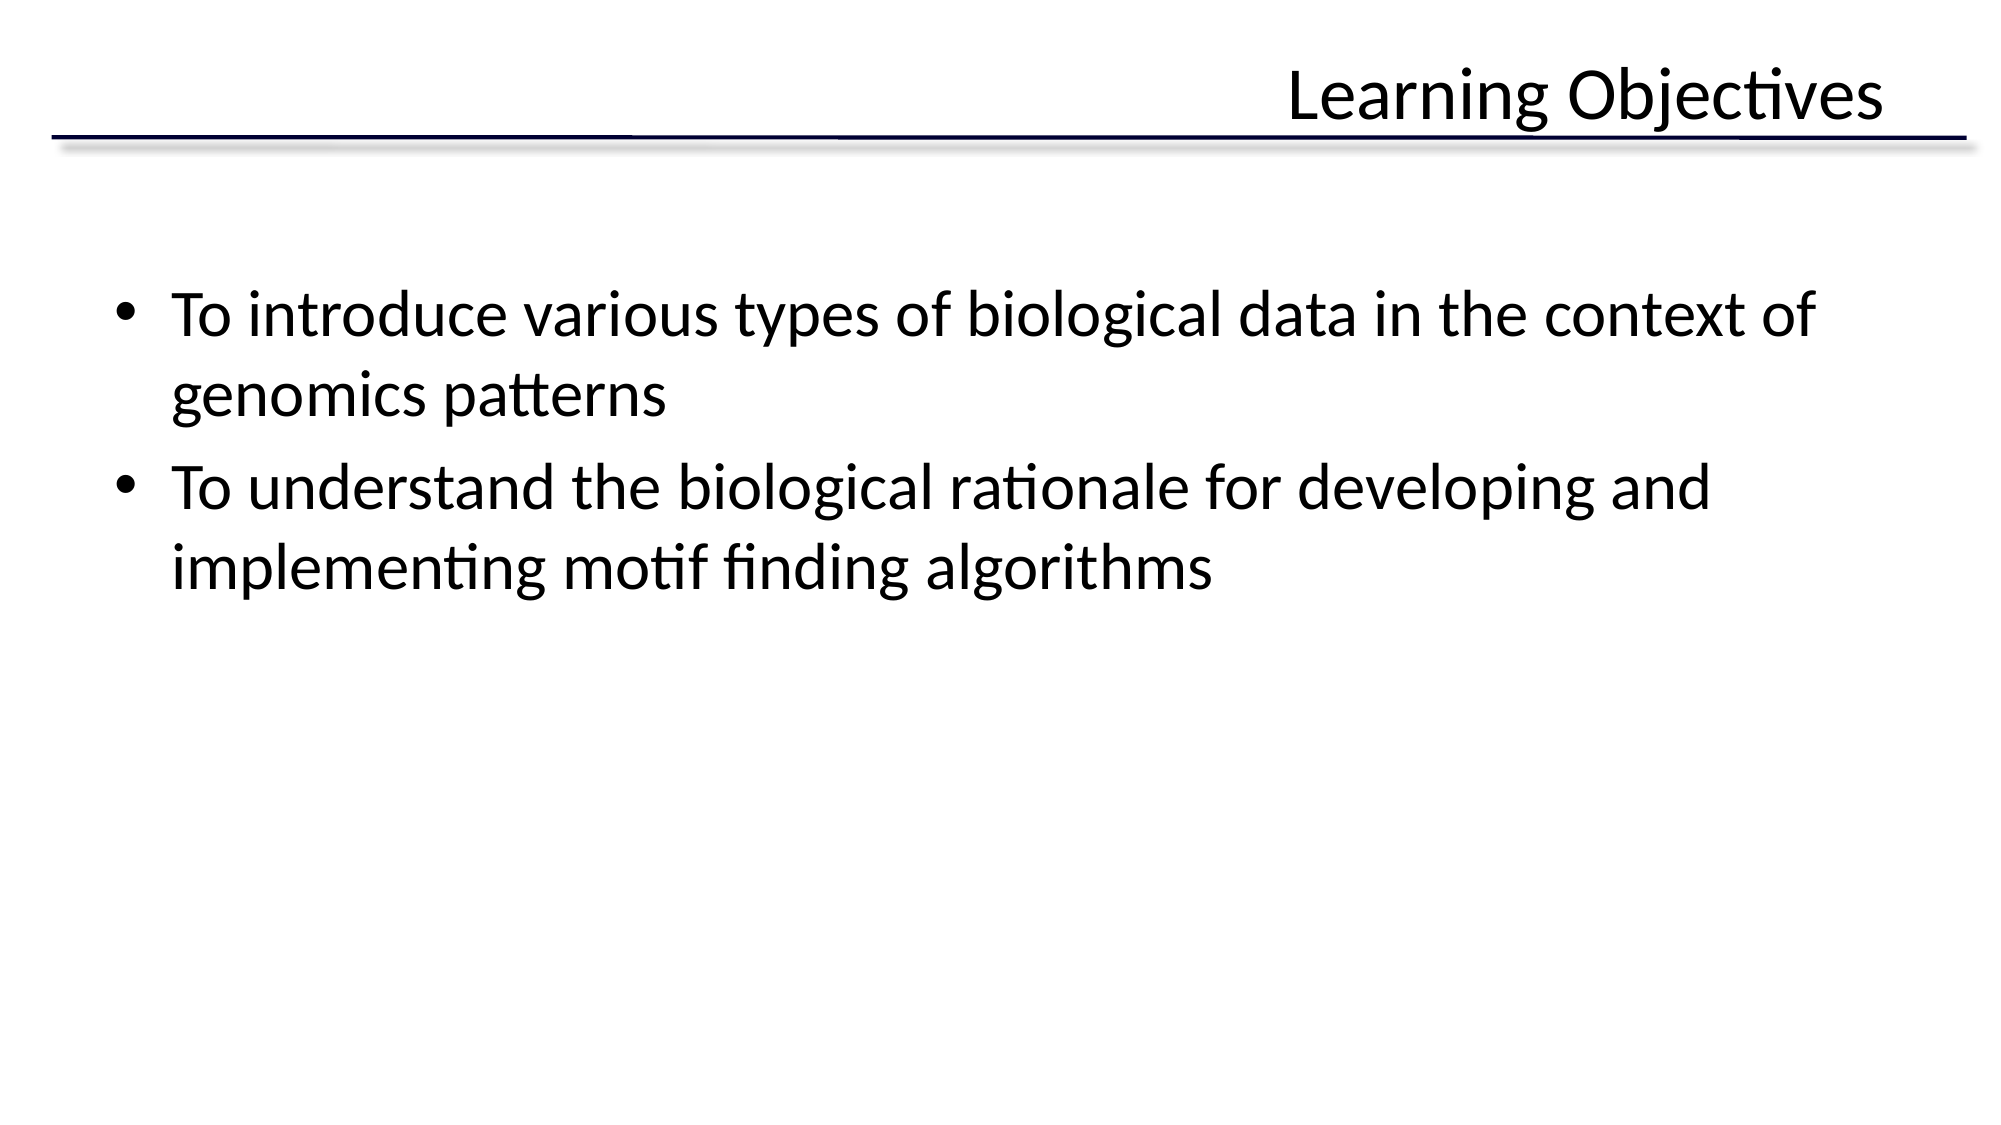

# Learning Objectives
To introduce various types of biological data in the context of genomics patterns
To understand the biological rationale for developing and implementing motif finding algorithms